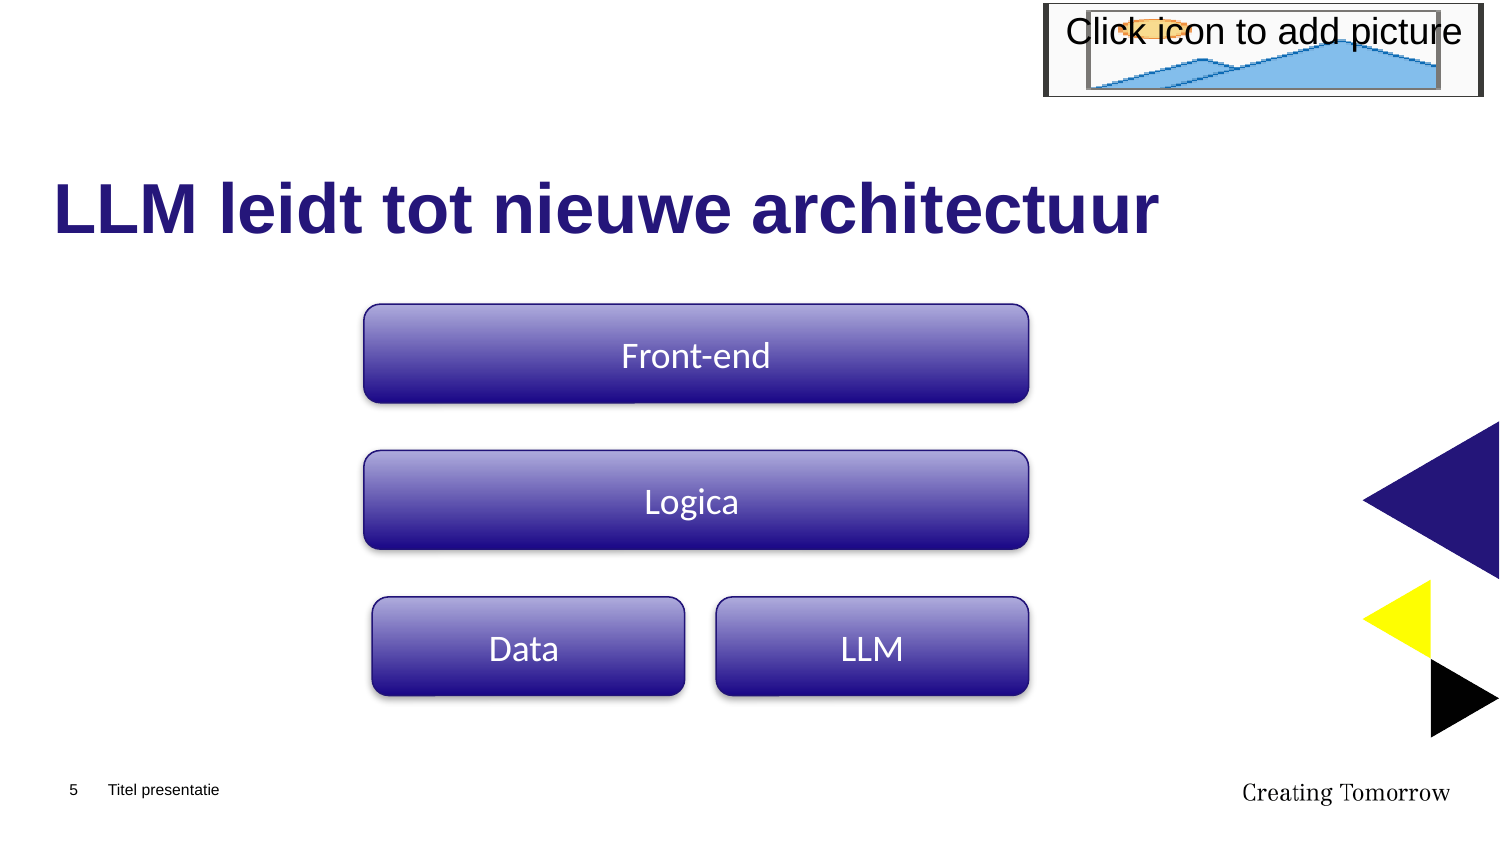

# LLM leidt tot nieuwe architectuur
Front-end
Logica
Data
LLM
5
Titel presentatie